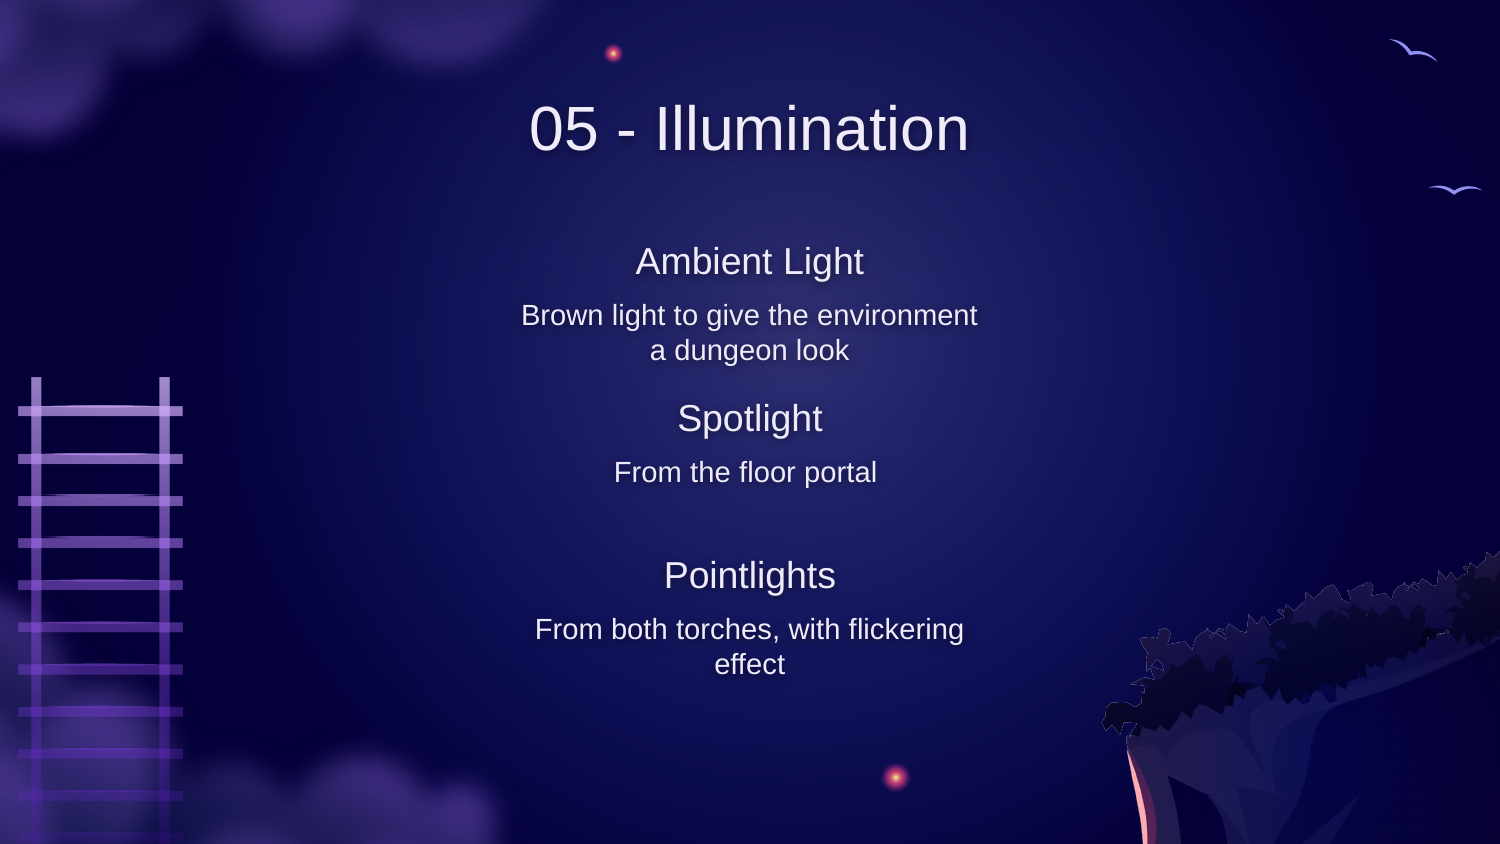

# 05 - Illumination
Ambient Light
Brown light to give the environment a dungeon look
Spotlight
From the floor portal
Pointlights
From both torches, with flickering effect